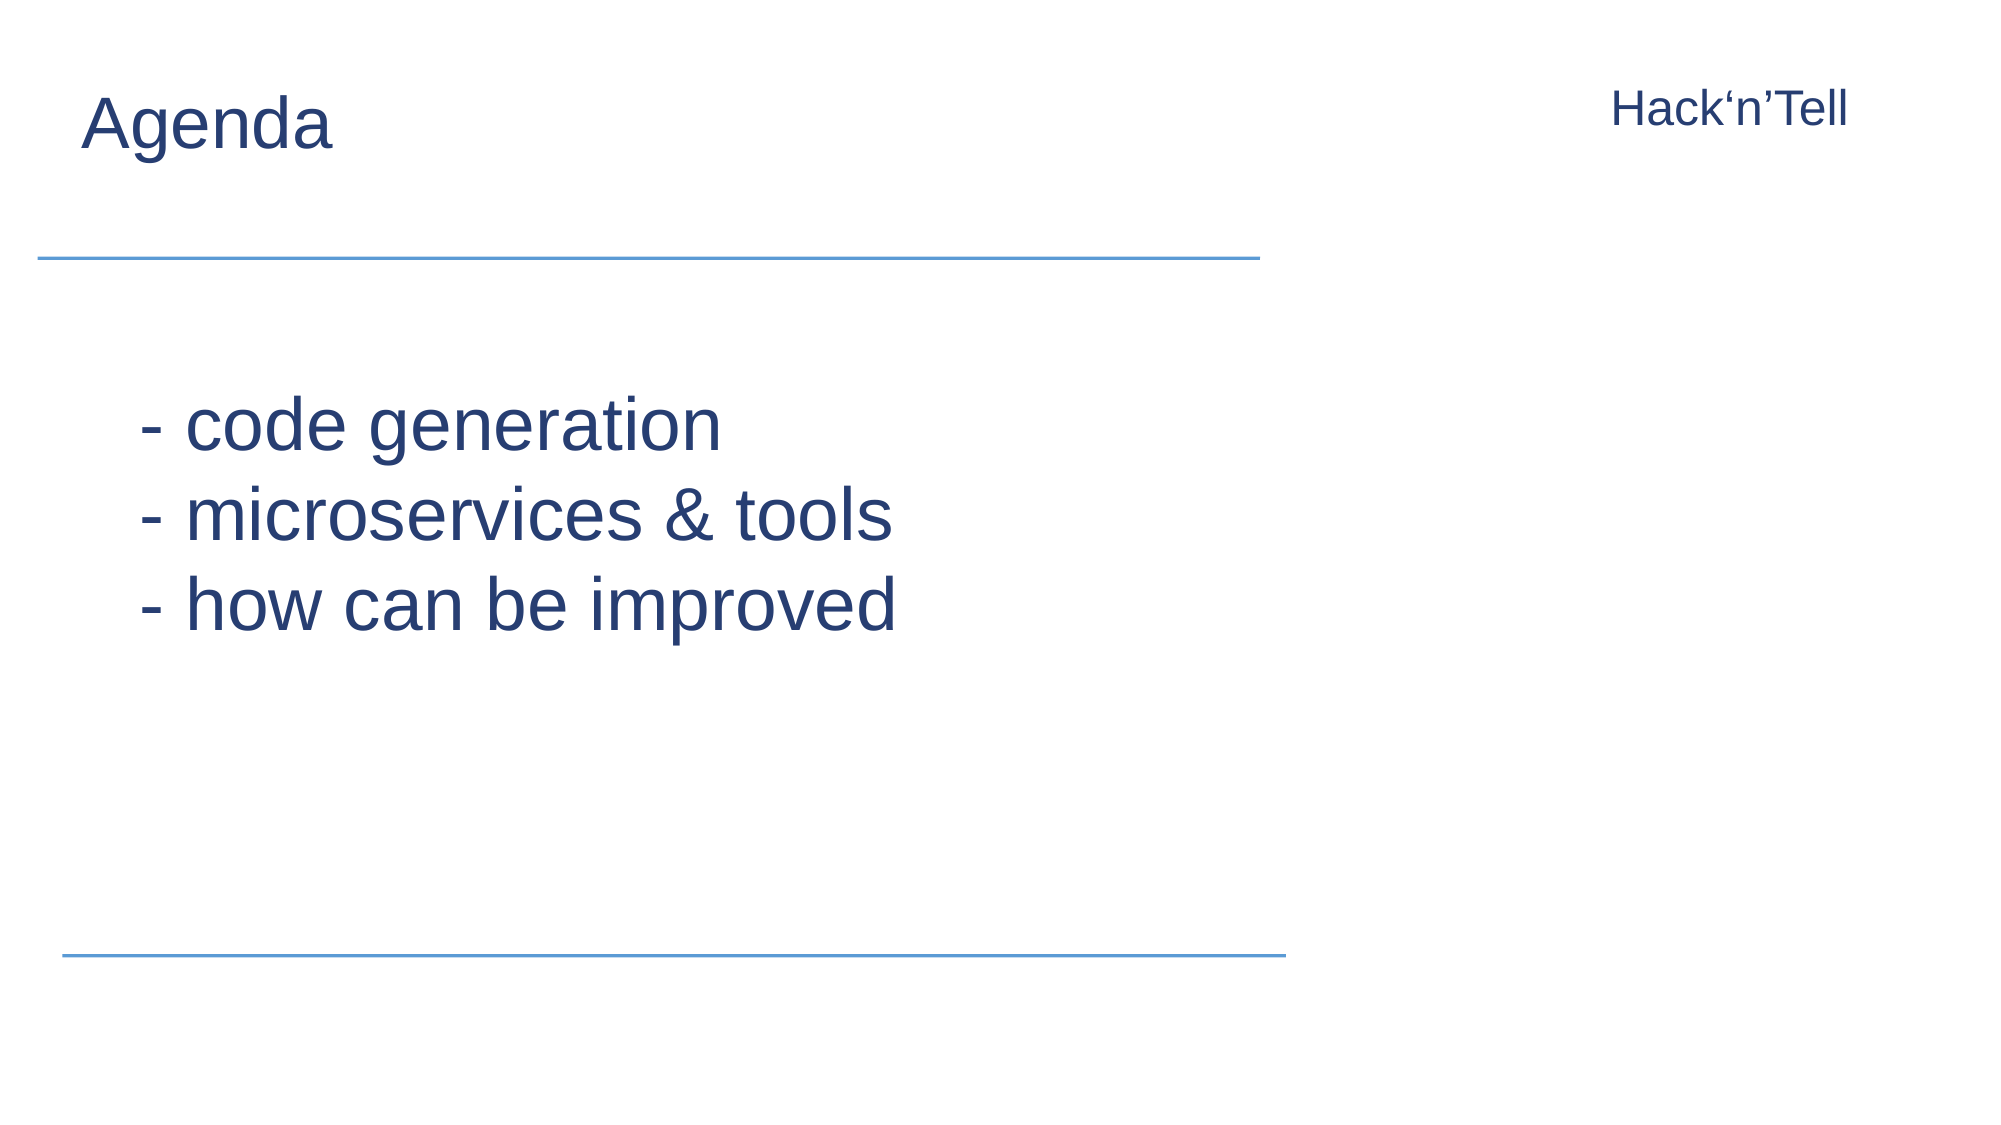

Agenda
Hack‘n’Tell

- code generation
- microservices & tools
- how can be improved